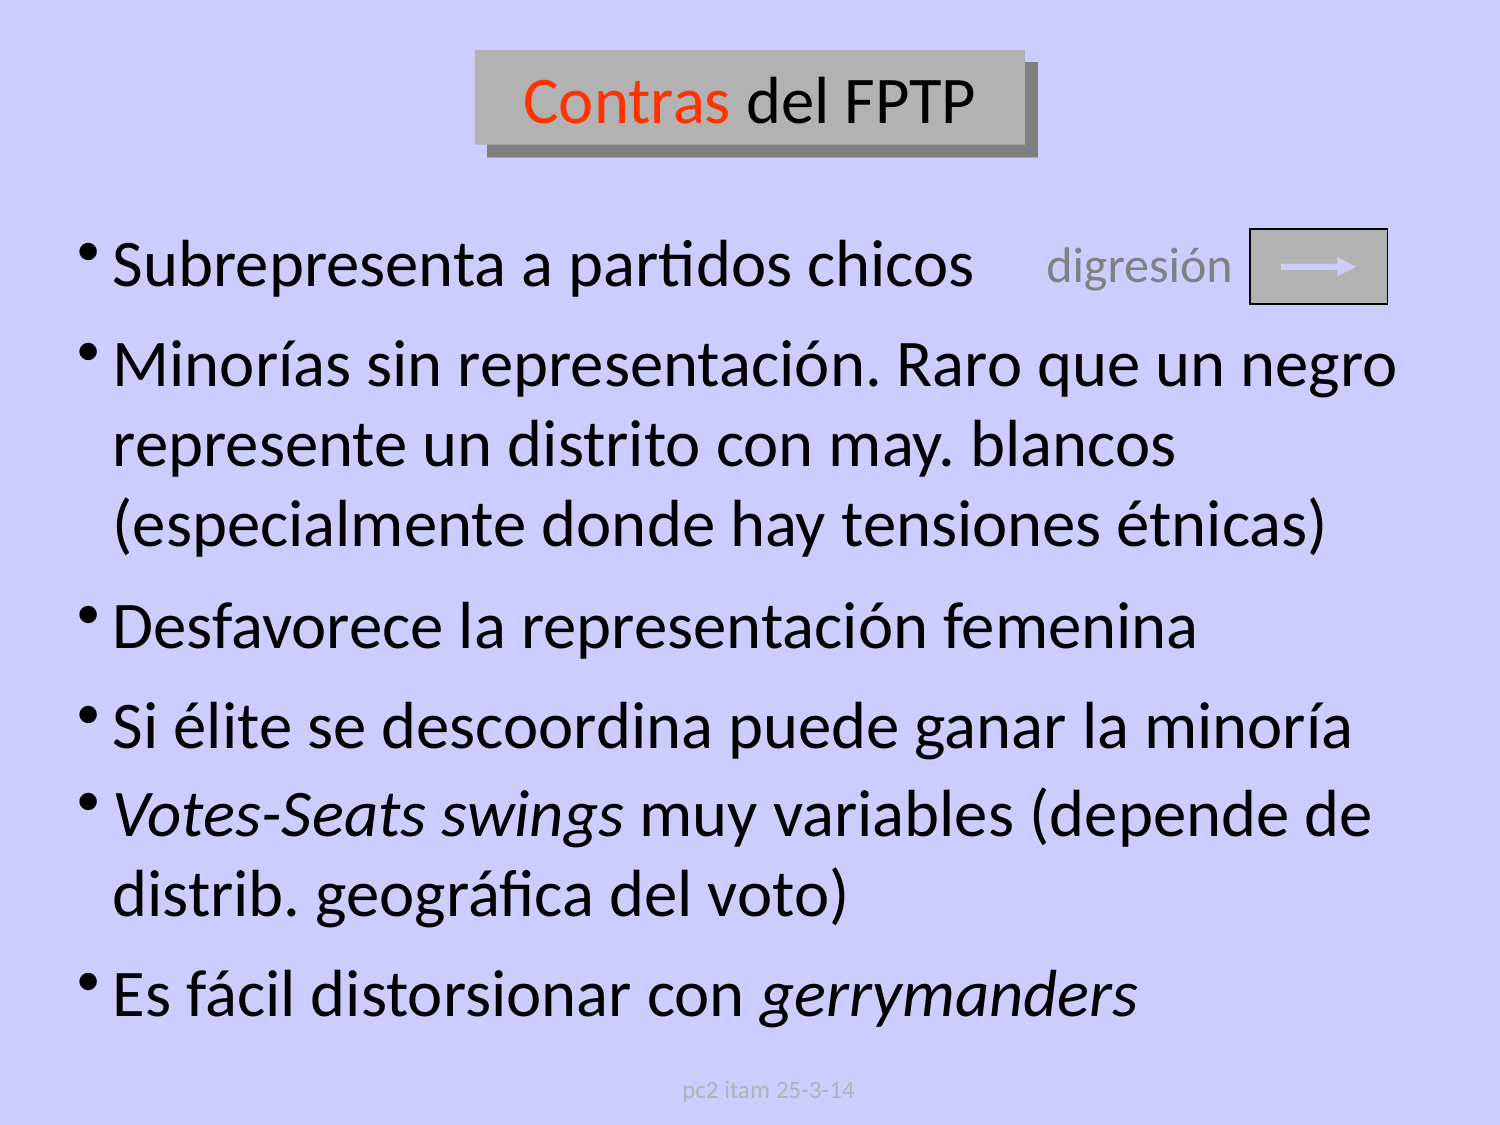

Contras del FPTP
Subrepresenta a partidos chicos
digresión

Minorías sin representación. Raro que un negro represente un distrito con may. blancos (especialmente donde hay tensiones étnicas)
Desfavorece la representación femenina
Si élite se descoordina puede ganar la minoría
Votes-Seats swings muy variables (depende de distrib. geográfica del voto)
Es fácil distorsionar con gerrymanders